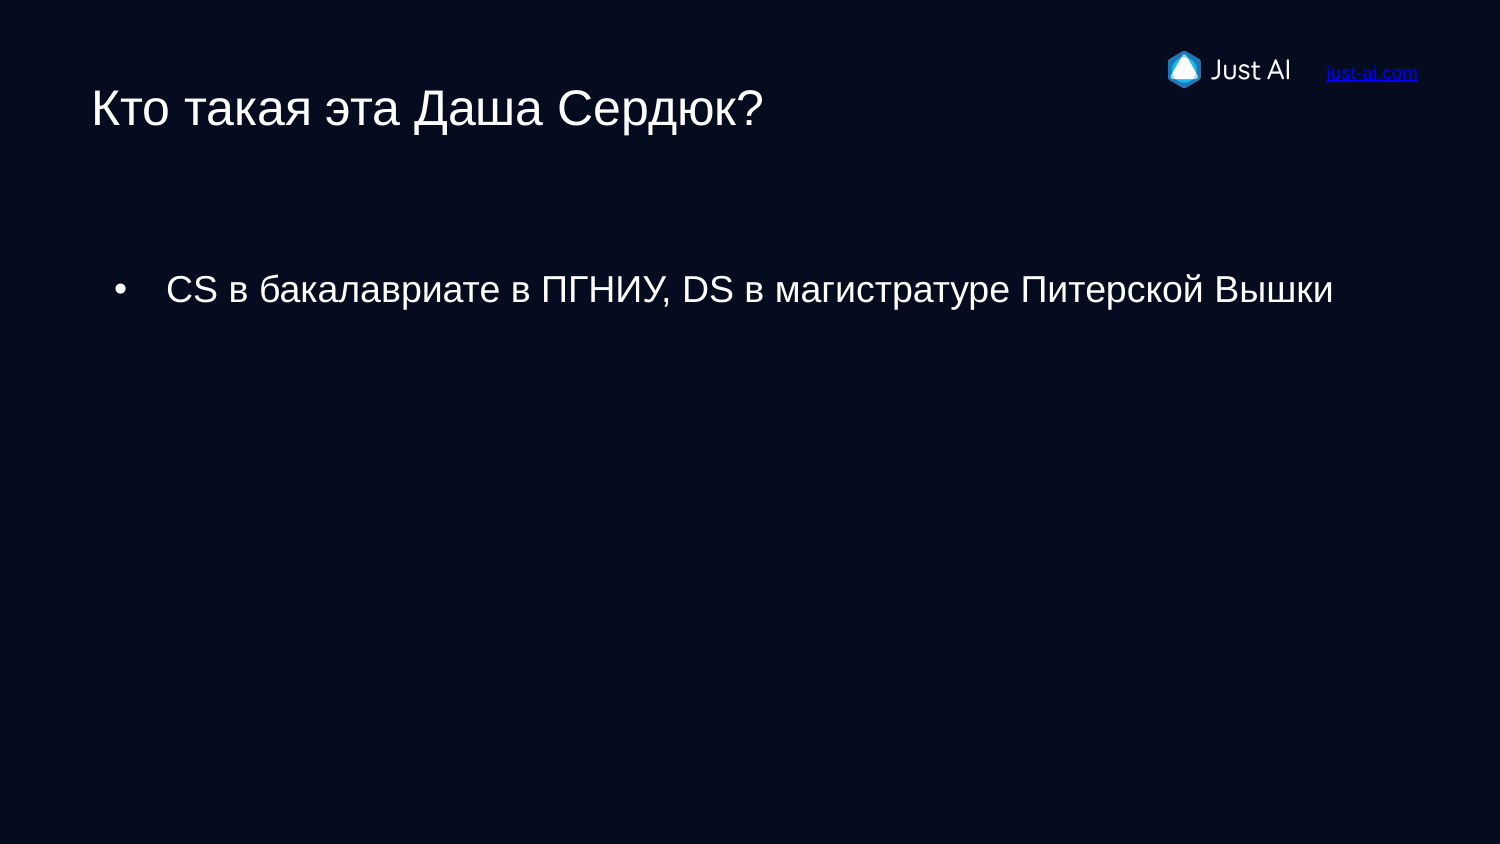

# Кто такая эта Даша Сердюк?
CS в бакалавриате в ПГНИУ, DS в магистратуре Питерской Вышки